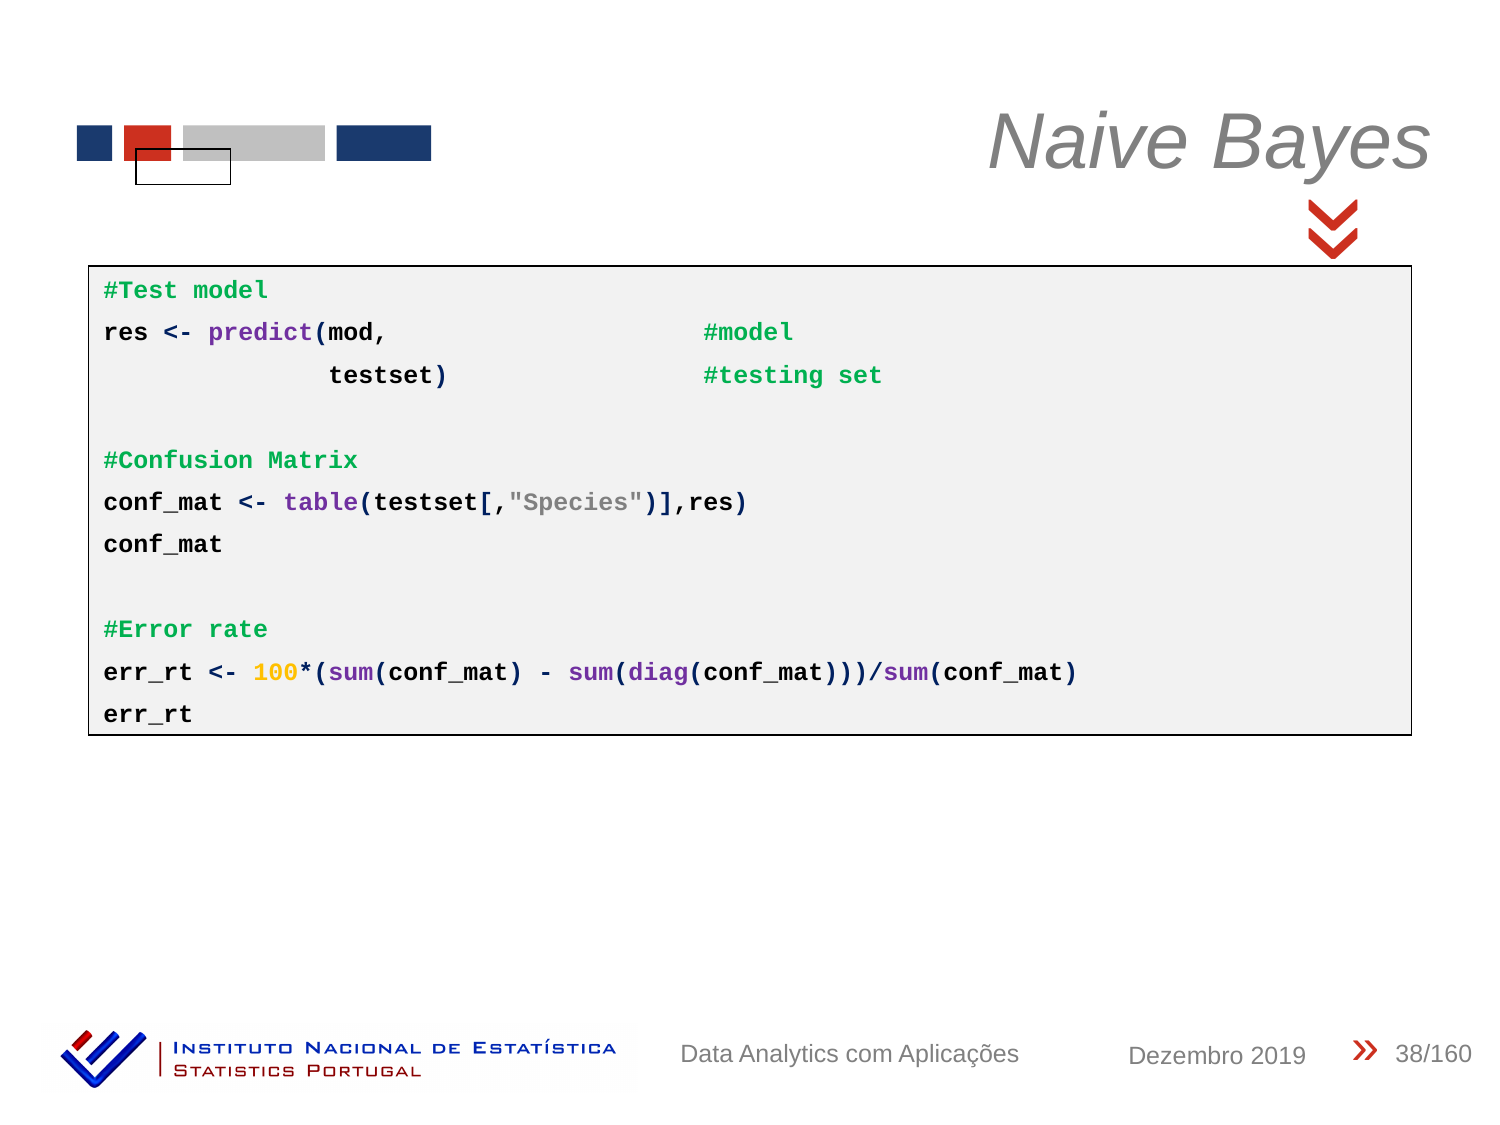

Naive Bayes
«
#Test model
res <- predict(mod,                     #model
               testset)                 #testing set

#Confusion Matrix
conf_mat <- table(testset[,"Species")],res)
conf_mat

#Error rate
err_rt <- 100*(sum(conf_mat) - sum(diag(conf_mat)))/sum(conf_mat)
err_rt
38